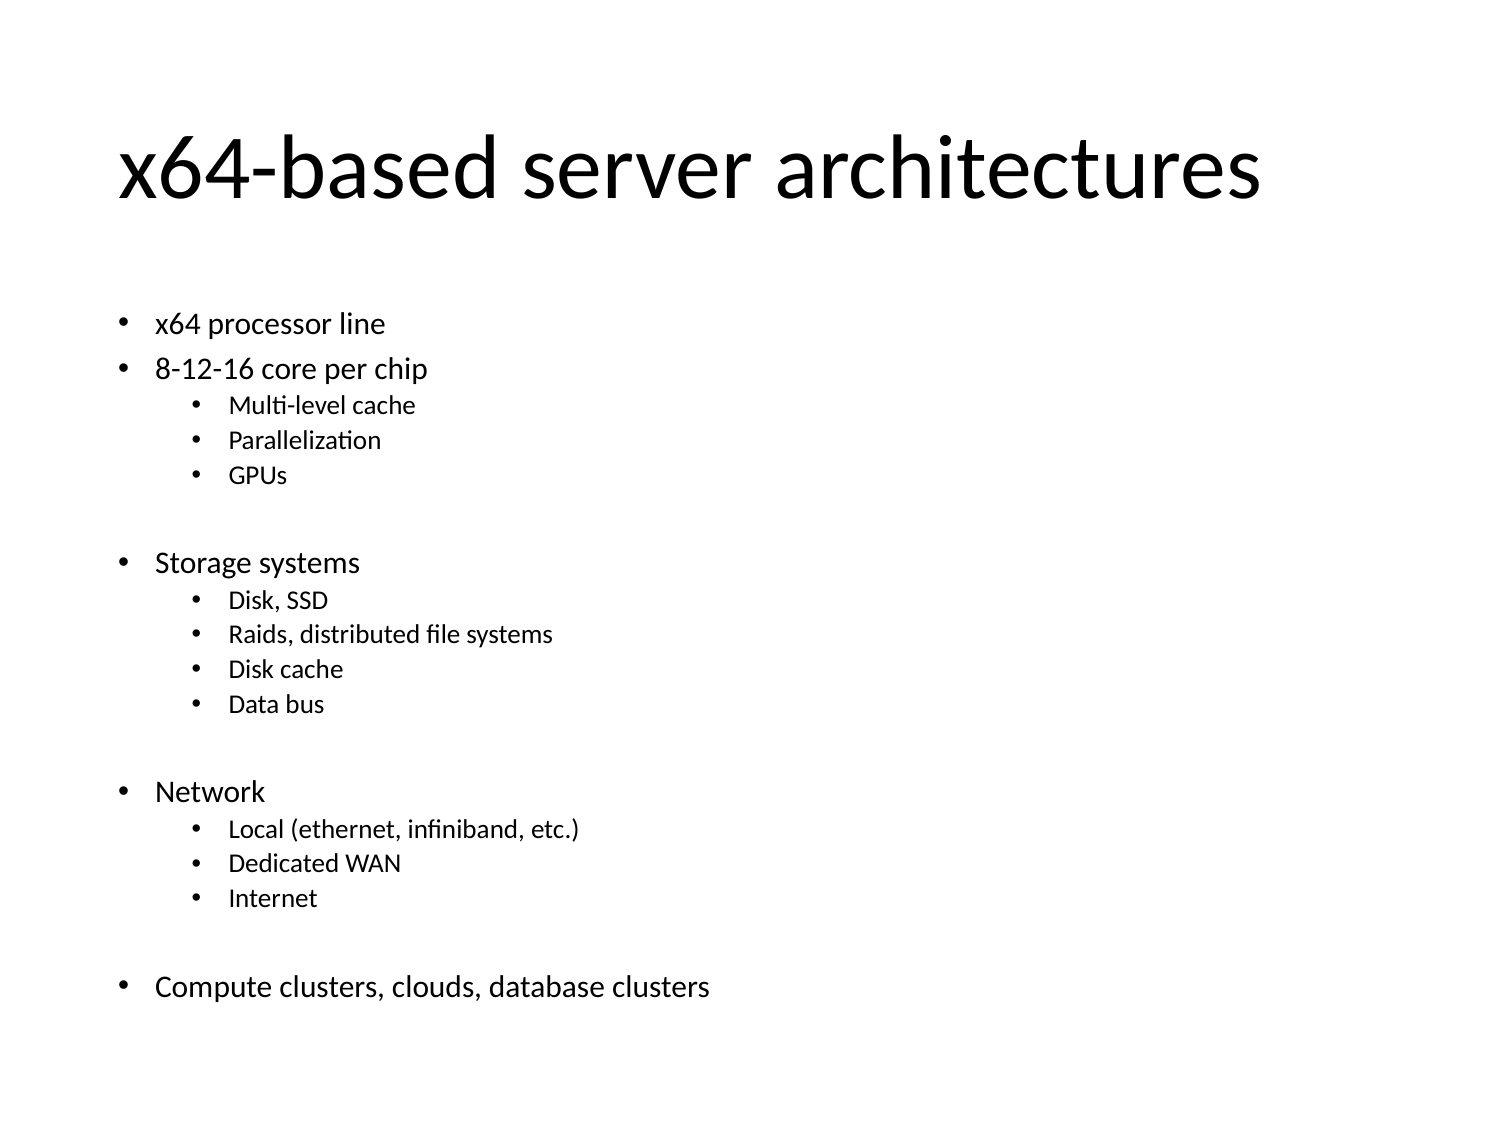

# x64-based server architectures
x64 processor line
8-12-16 core per chip
Multi-level cache
Parallelization
GPUs

Storage systems
Disk, SSD
Raids, distributed file systems
Disk cache
Data bus

Network
Local (ethernet, infiniband, etc.)
Dedicated WAN
Internet

Compute clusters, clouds, database clusters